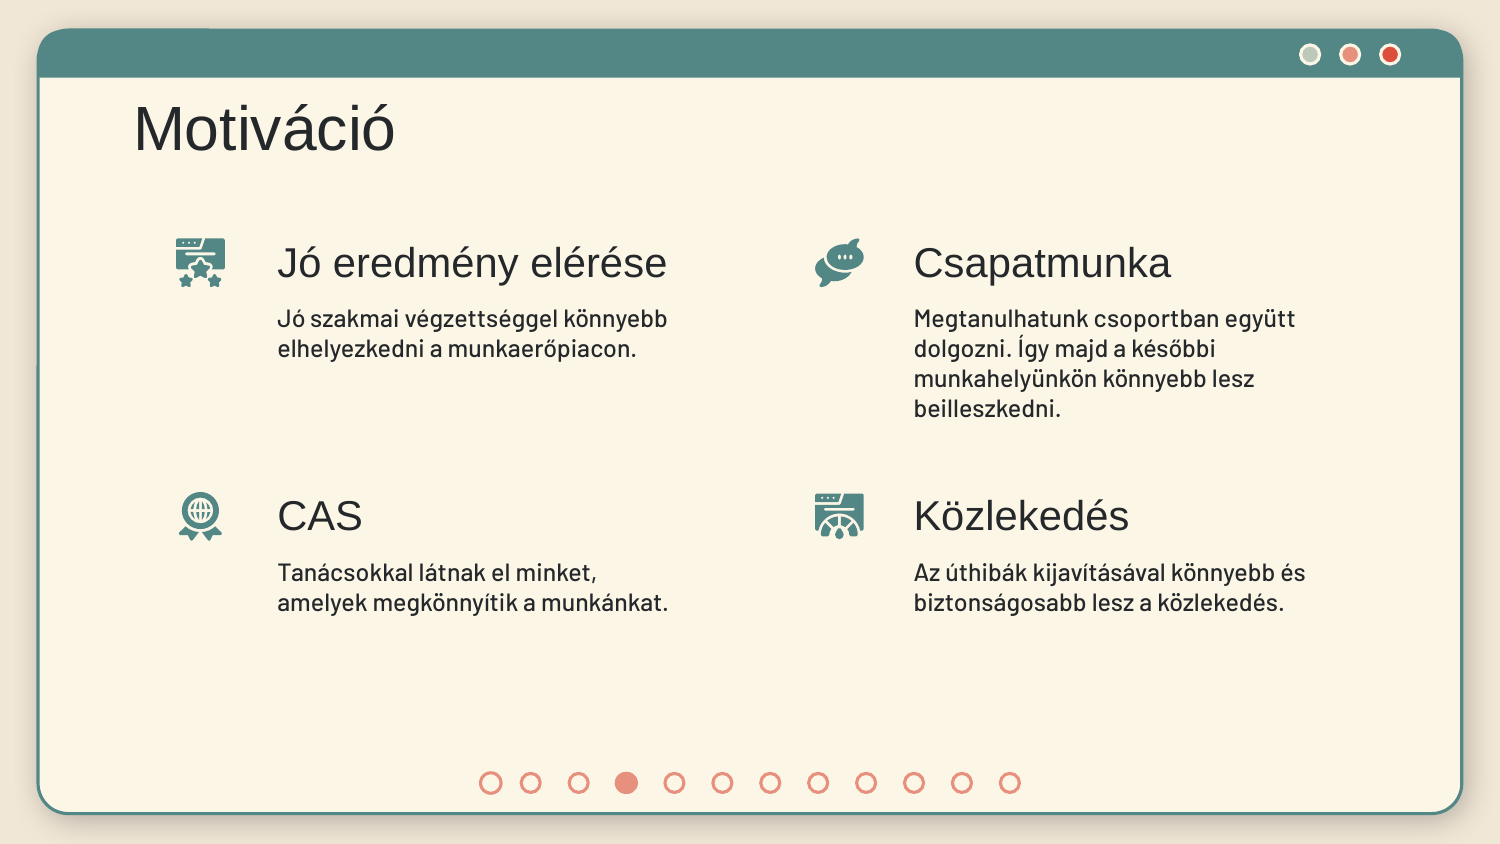

# Motiváció
Jó eredmény elérése
Csapatmunka

Jó szakmai végzettséggel könnyebb elhelyezkedni a munkaerőpiacon.
Megtanulhatunk csoportban együtt dolgozni. Így majd a későbbi munkahelyünkön könnyebb lesz beilleszkedni.
CAS
Közlekedés

Tanácsokkal látnak el minket, amelyek megkönnyítik a munkánkat.
Az úthibák kijavításával könnyebb és biztonságosabb lesz a közlekedés.